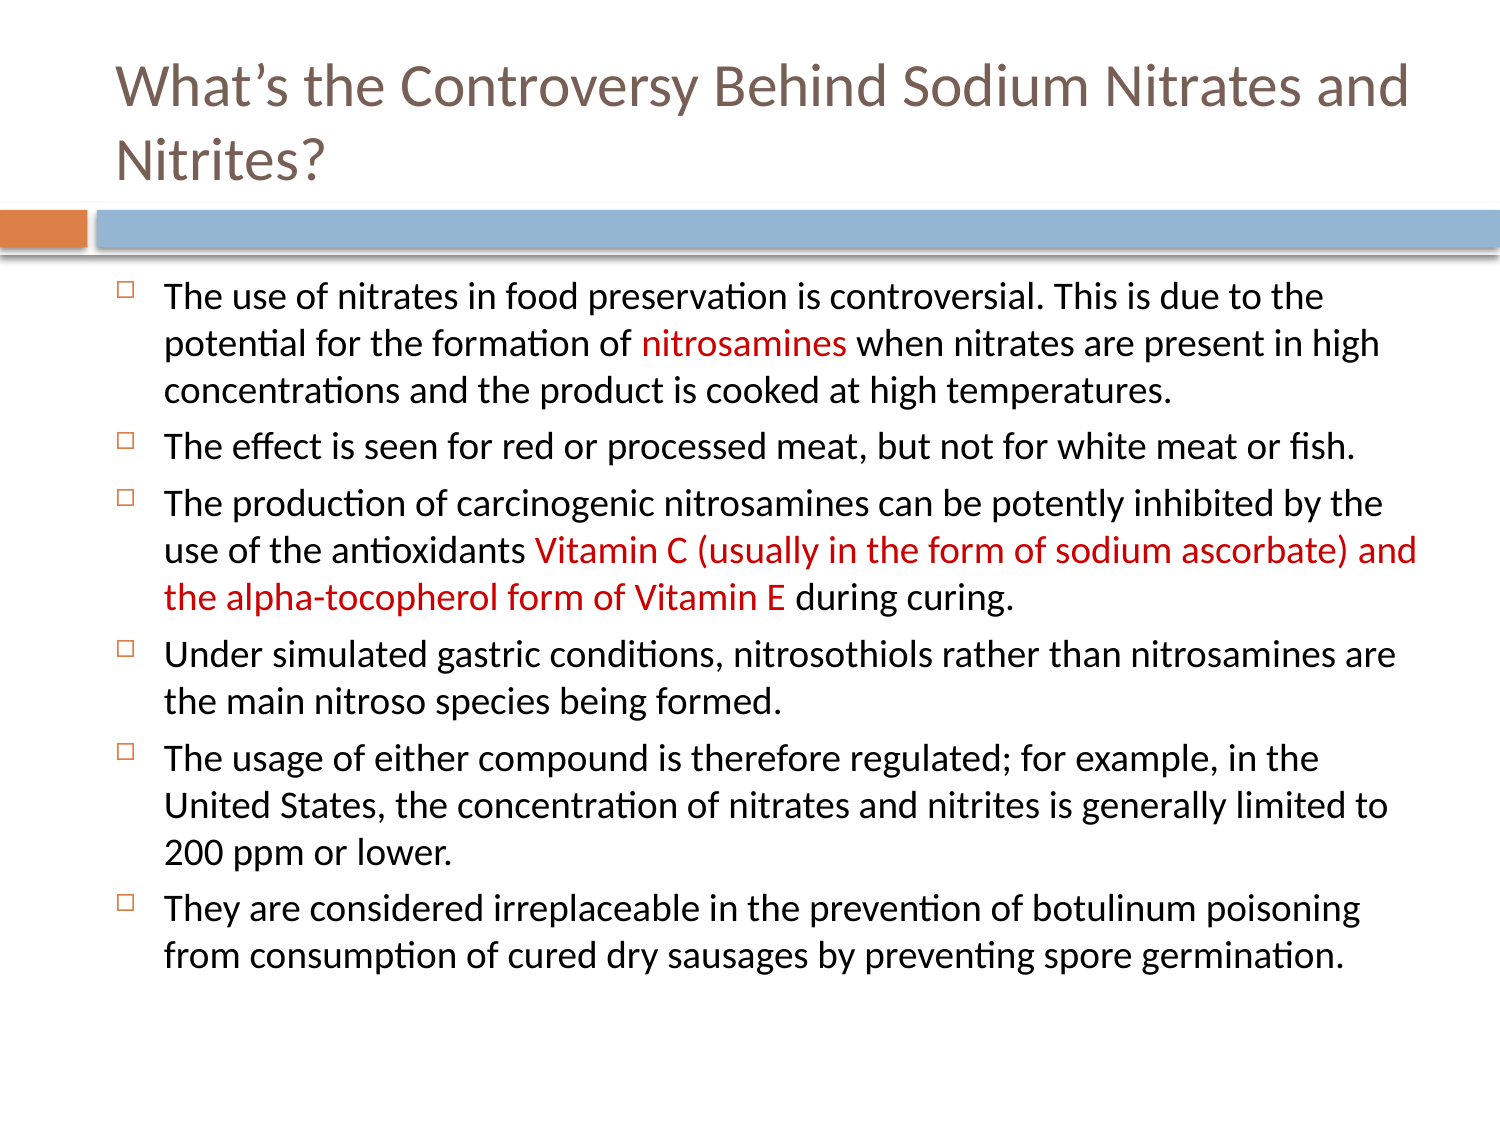

# What’s the Controversy Behind Sodium Nitrates and Nitrites?
The use of nitrates in food preservation is controversial. This is due to the potential for the formation of nitrosamines when nitrates are present in high concentrations and the product is cooked at high temperatures.
The effect is seen for red or processed meat, but not for white meat or fish.
The production of carcinogenic nitrosamines can be potently inhibited by the use of the antioxidants Vitamin C (usually in the form of sodium ascorbate) and the alpha-tocopherol form of Vitamin E during curing.
Under simulated gastric conditions, nitrosothiols rather than nitrosamines are the main nitroso species being formed.
The usage of either compound is therefore regulated; for example, in the United States, the concentration of nitrates and nitrites is generally limited to 200 ppm or lower.
They are considered irreplaceable in the prevention of botulinum poisoning from consumption of cured dry sausages by preventing spore germination.